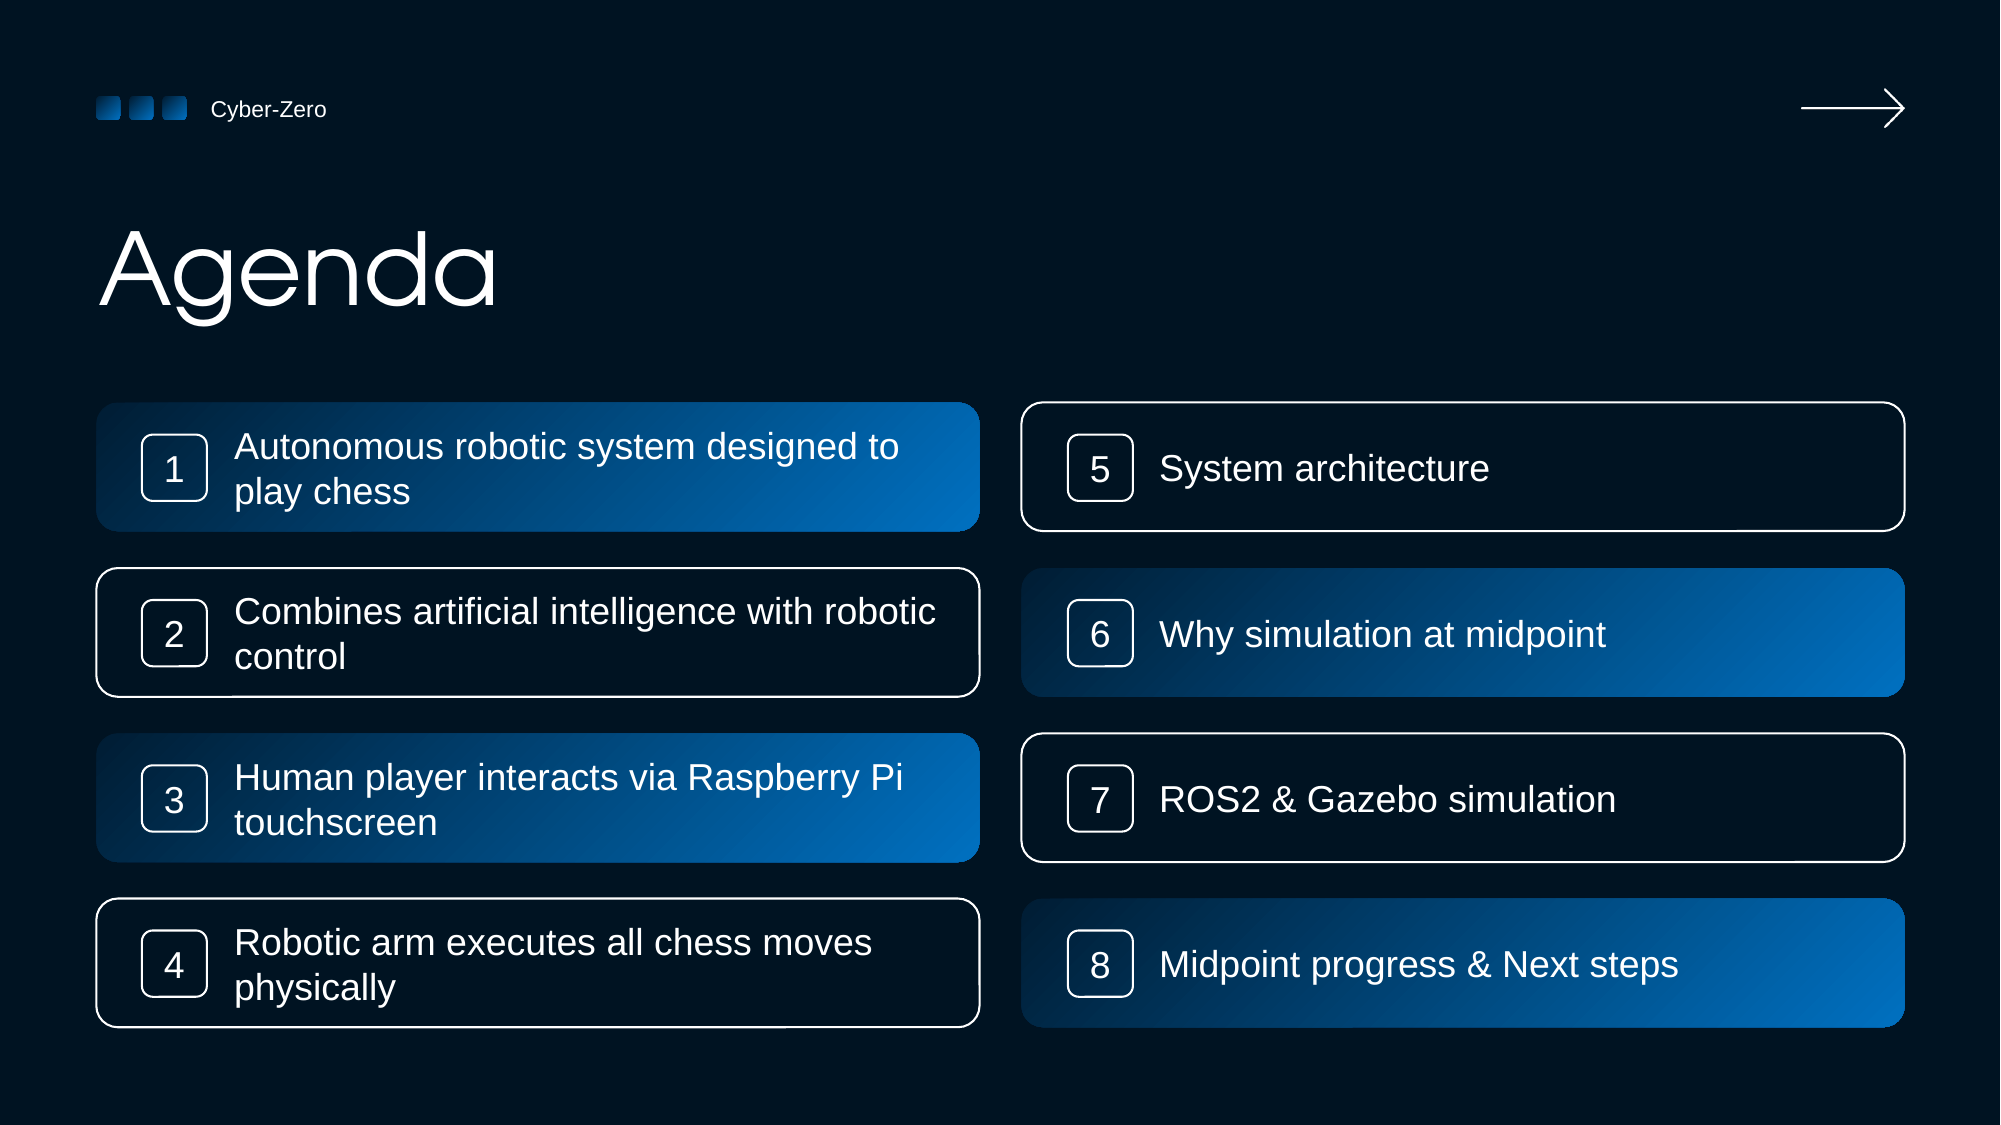

Cyber-Zero
# Agenda
System architecture
Autonomous robotic system designed to play chess
Combines artificial intelligence with robotic control
Why simulation at midpoint
Human player interacts via Raspberry Pi touchscreen
ROS2 & Gazebo simulation
Robotic arm executes all chess moves physically
Midpoint progress & Next steps